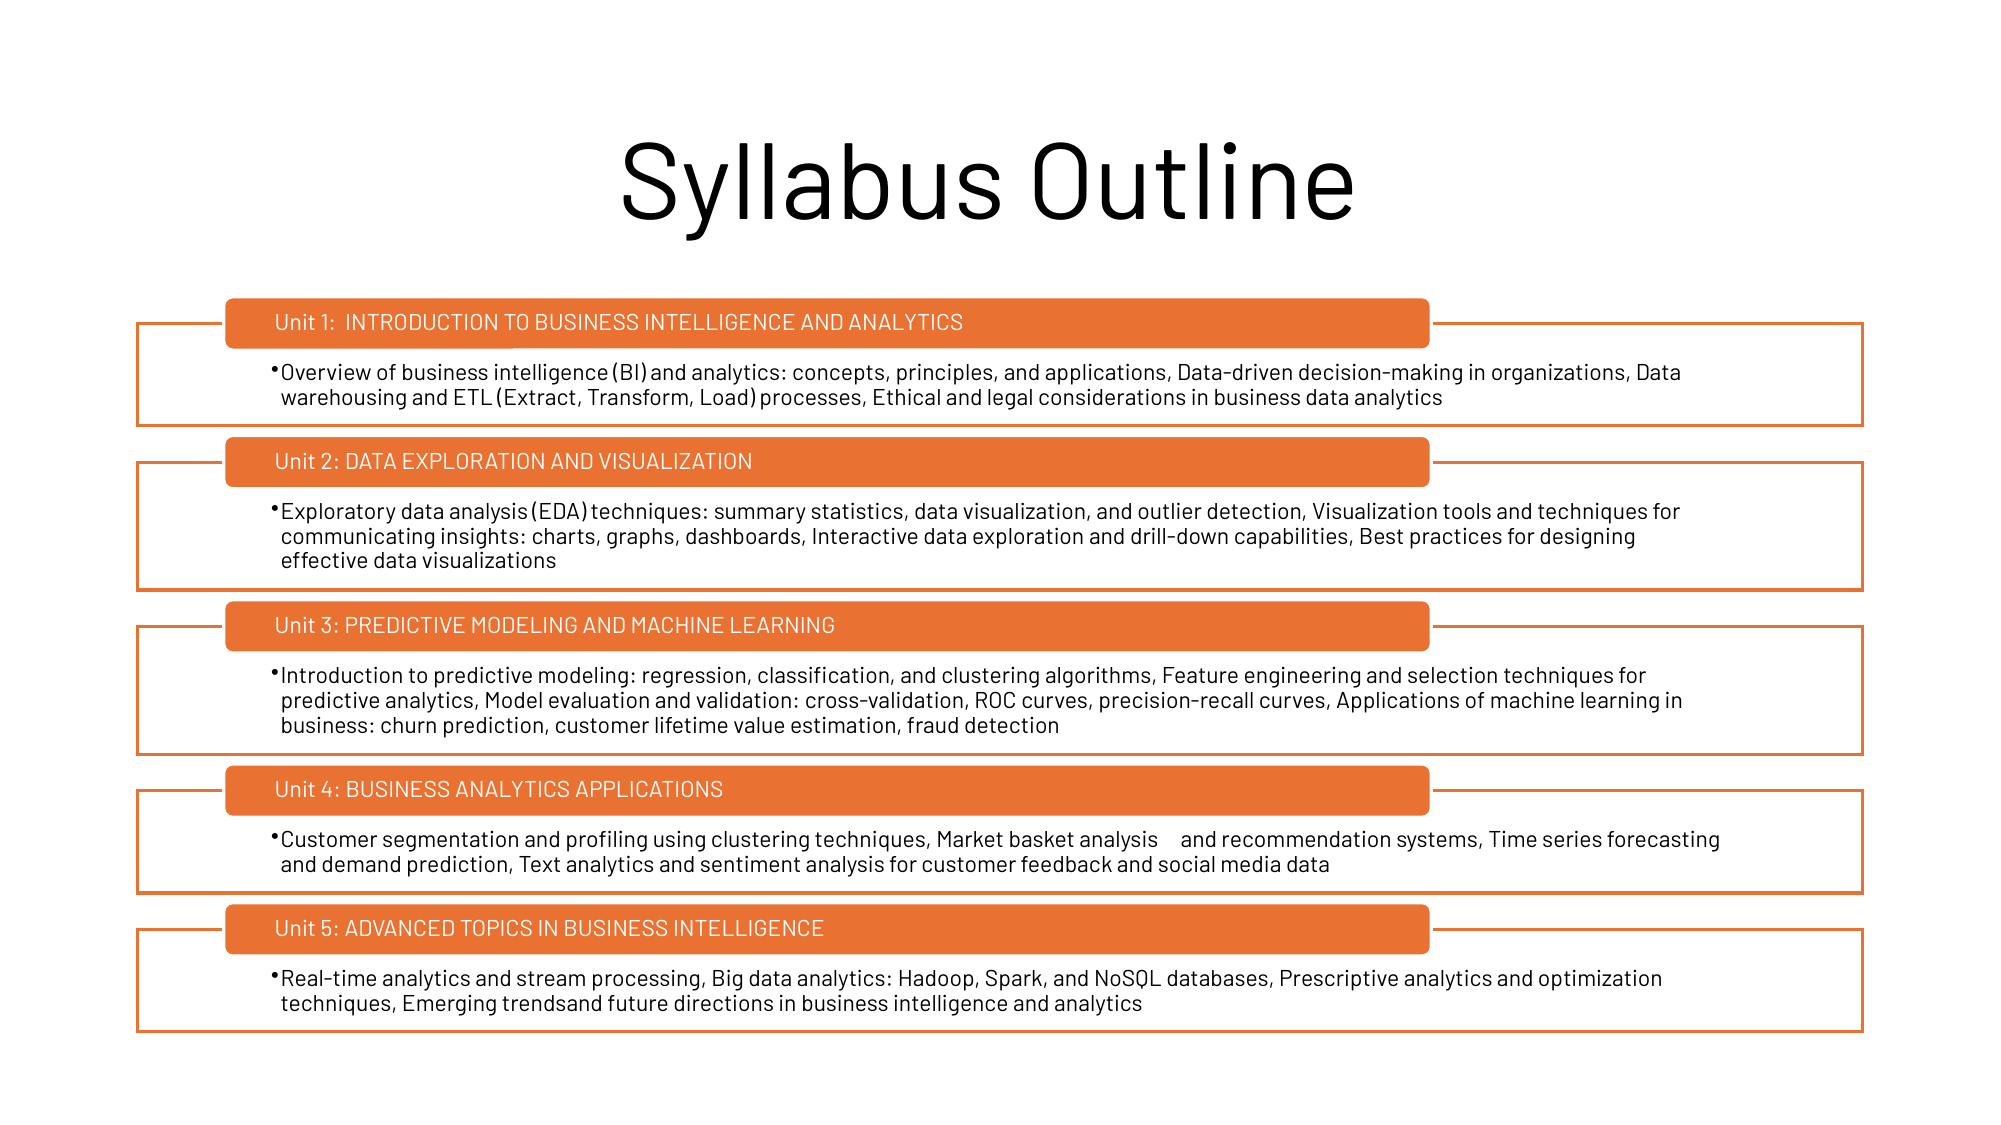

# Syllabus Outline
Overview of business intelligence (BI) and analytics: concepts, principles, and applications, Data-driven decision-making in organizations, Data warehousing and ETL (Extract, Transform, Load) processes, Ethical and legal considerations in business data analytics
Unit 1:  INTRODUCTION TO BUSINESS INTELLIGENCE AND ANALYTICS
Exploratory data analysis (EDA) techniques: summary statistics, data visualization, and outlier detection, Visualization tools and techniques for communicating insights: charts, graphs, dashboards, Interactive data exploration and drill-down capabilities, Best practices for designing effective data visualizations
Unit 2: DATA EXPLORATION AND VISUALIZATION
Introduction to predictive modeling: regression, classification, and clustering algorithms, Feature engineering and selection techniques for predictive analytics, Model evaluation and validation: cross-validation, ROC curves, precision-recall curves, Applications of machine learning in business: churn prediction, customer lifetime value estimation, fraud detection
Unit 3: PREDICTIVE MODELING AND MACHINE LEARNING
Customer segmentation and profiling using clustering techniques, Market basket analysis	and recommendation systems, Time series forecasting and demand prediction, Text analytics and sentiment analysis for customer feedback and social media data
Unit 4: BUSINESS ANALYTICS APPLICATIONS
Real-time analytics and stream processing, Big data analytics: Hadoop, Spark, and NoSQL databases, Prescriptive analytics and optimization techniques, Emerging trendsand future directions in business intelligence and analytics
Unit 5: ADVANCED TOPICS IN BUSINESS INTELLIGENCE